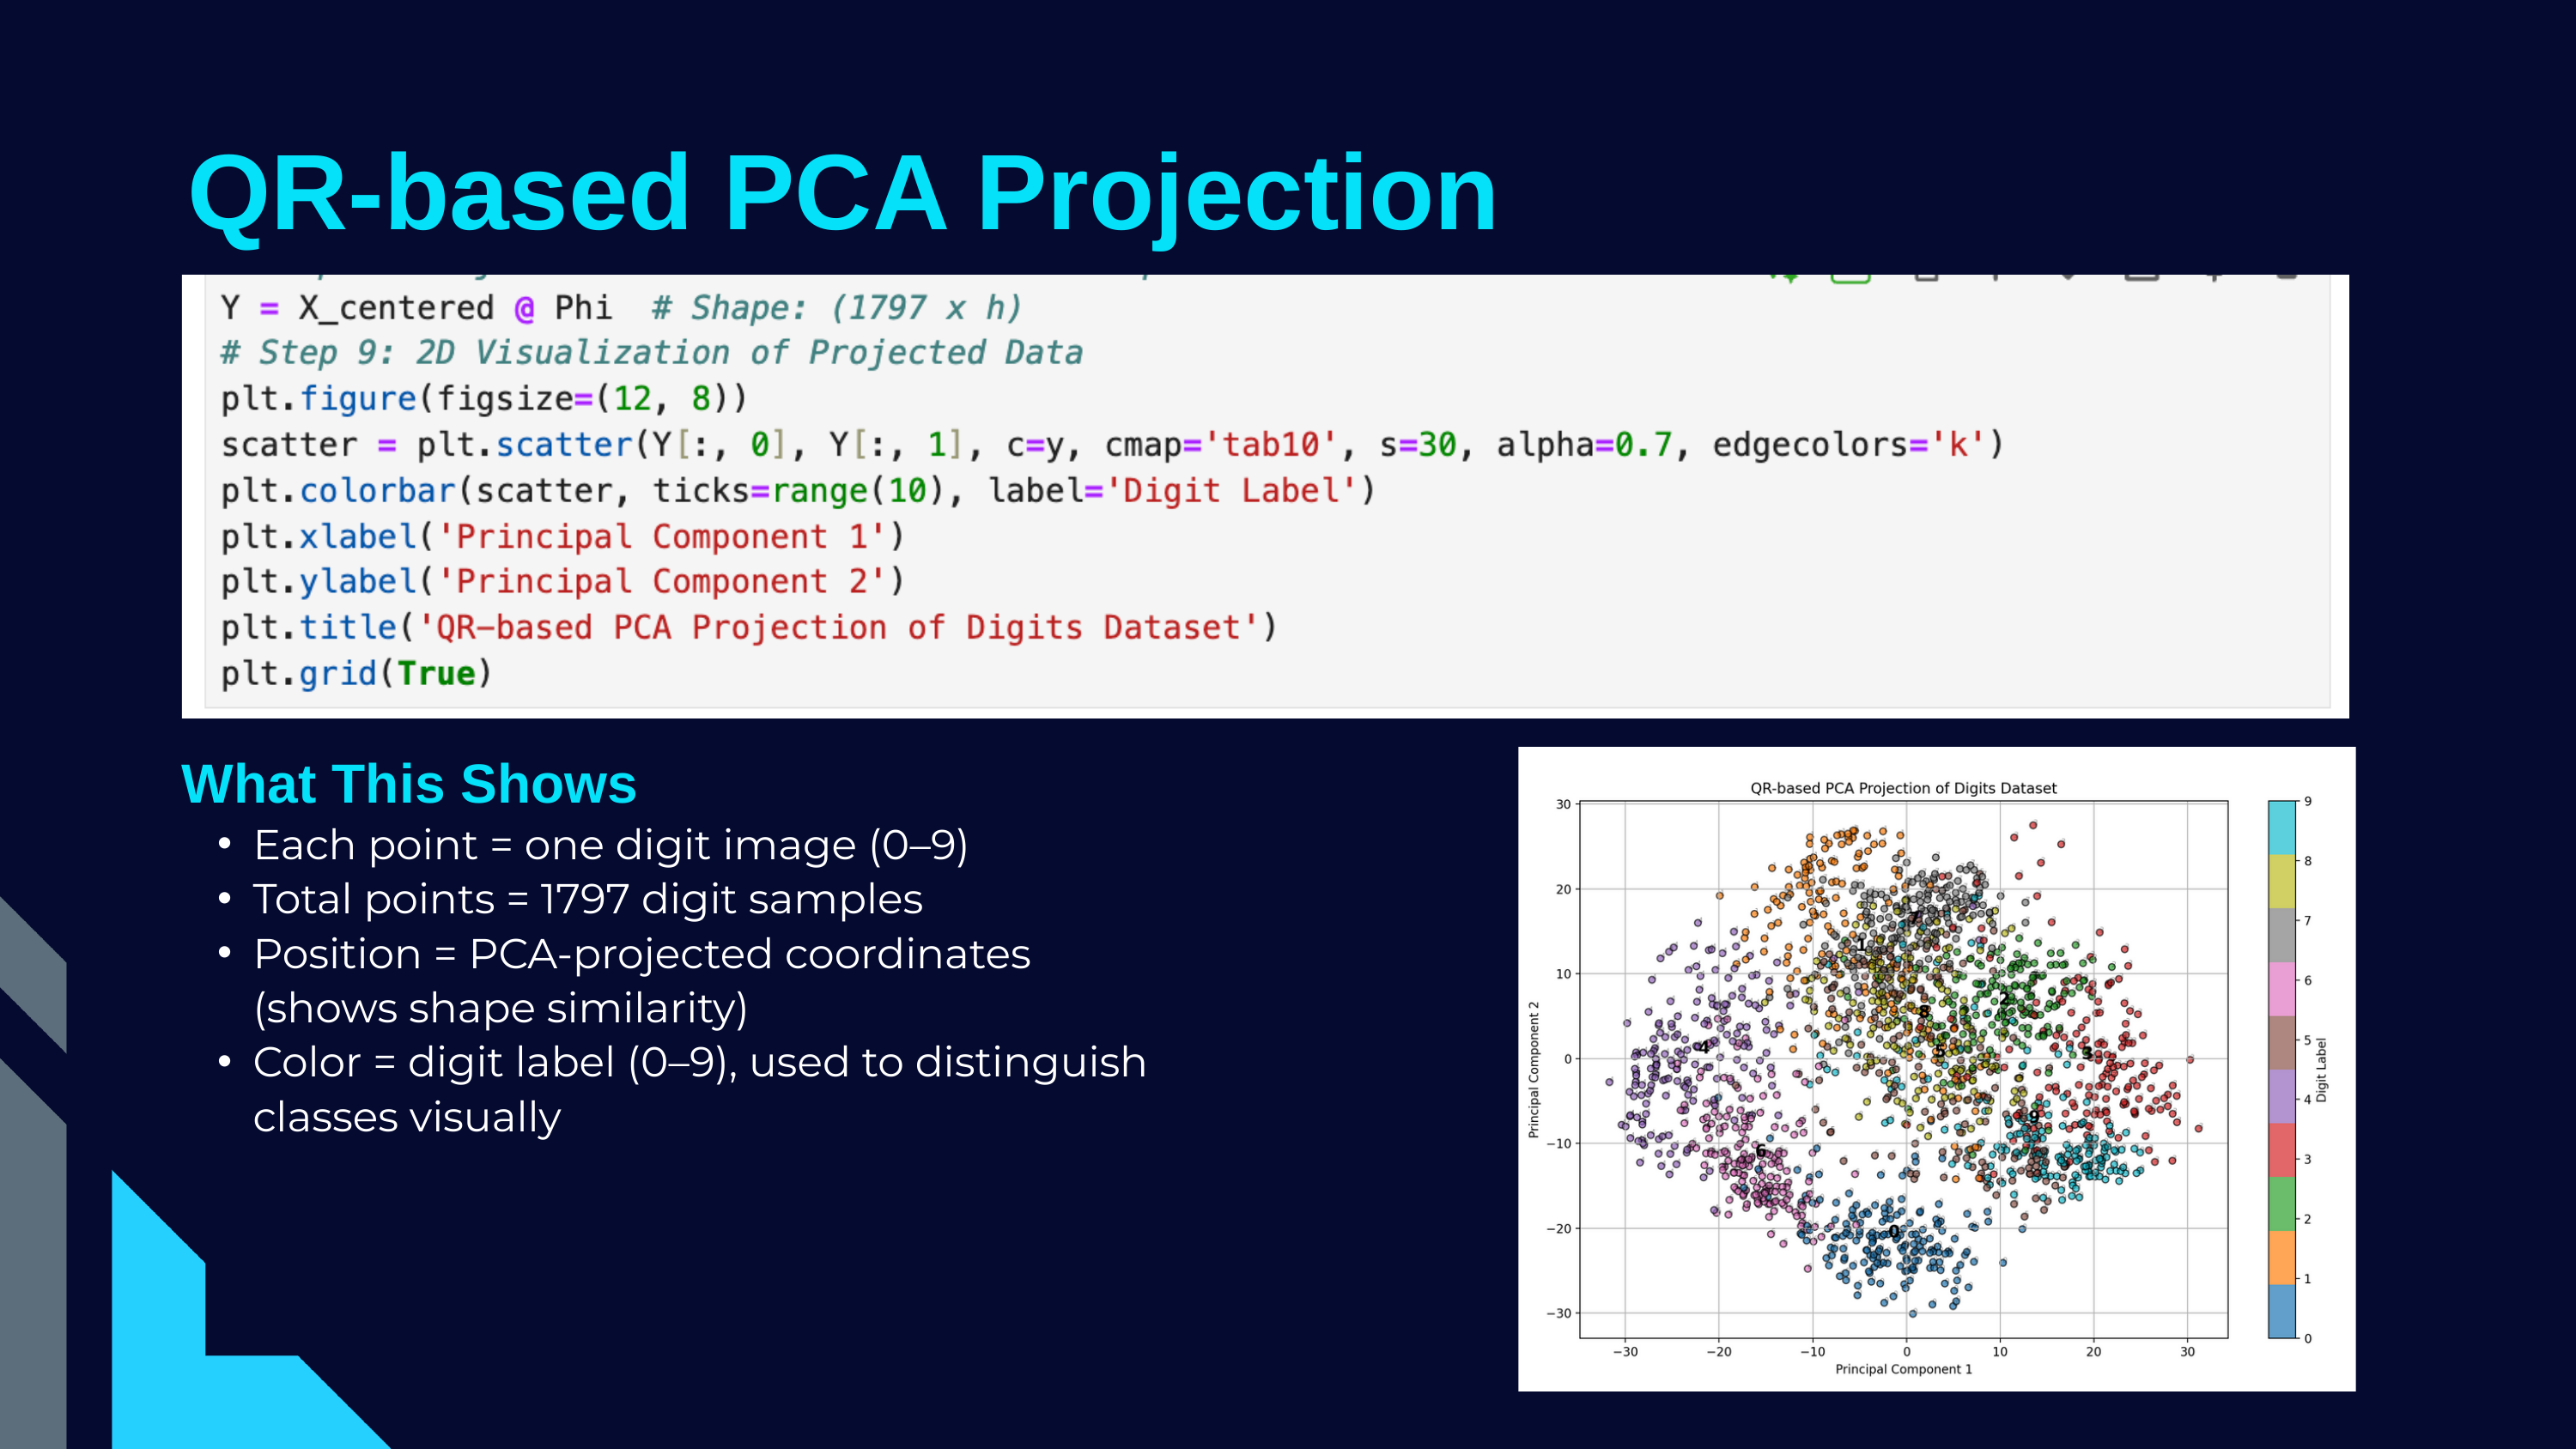

QR-based PCA Projection

What This Shows
Each point = one digit image (0–9)
Total points = 1797 digit samples
Position = PCA-projected coordinates (shows shape similarity)
Color = digit label (0–9), used to distinguish classes visually